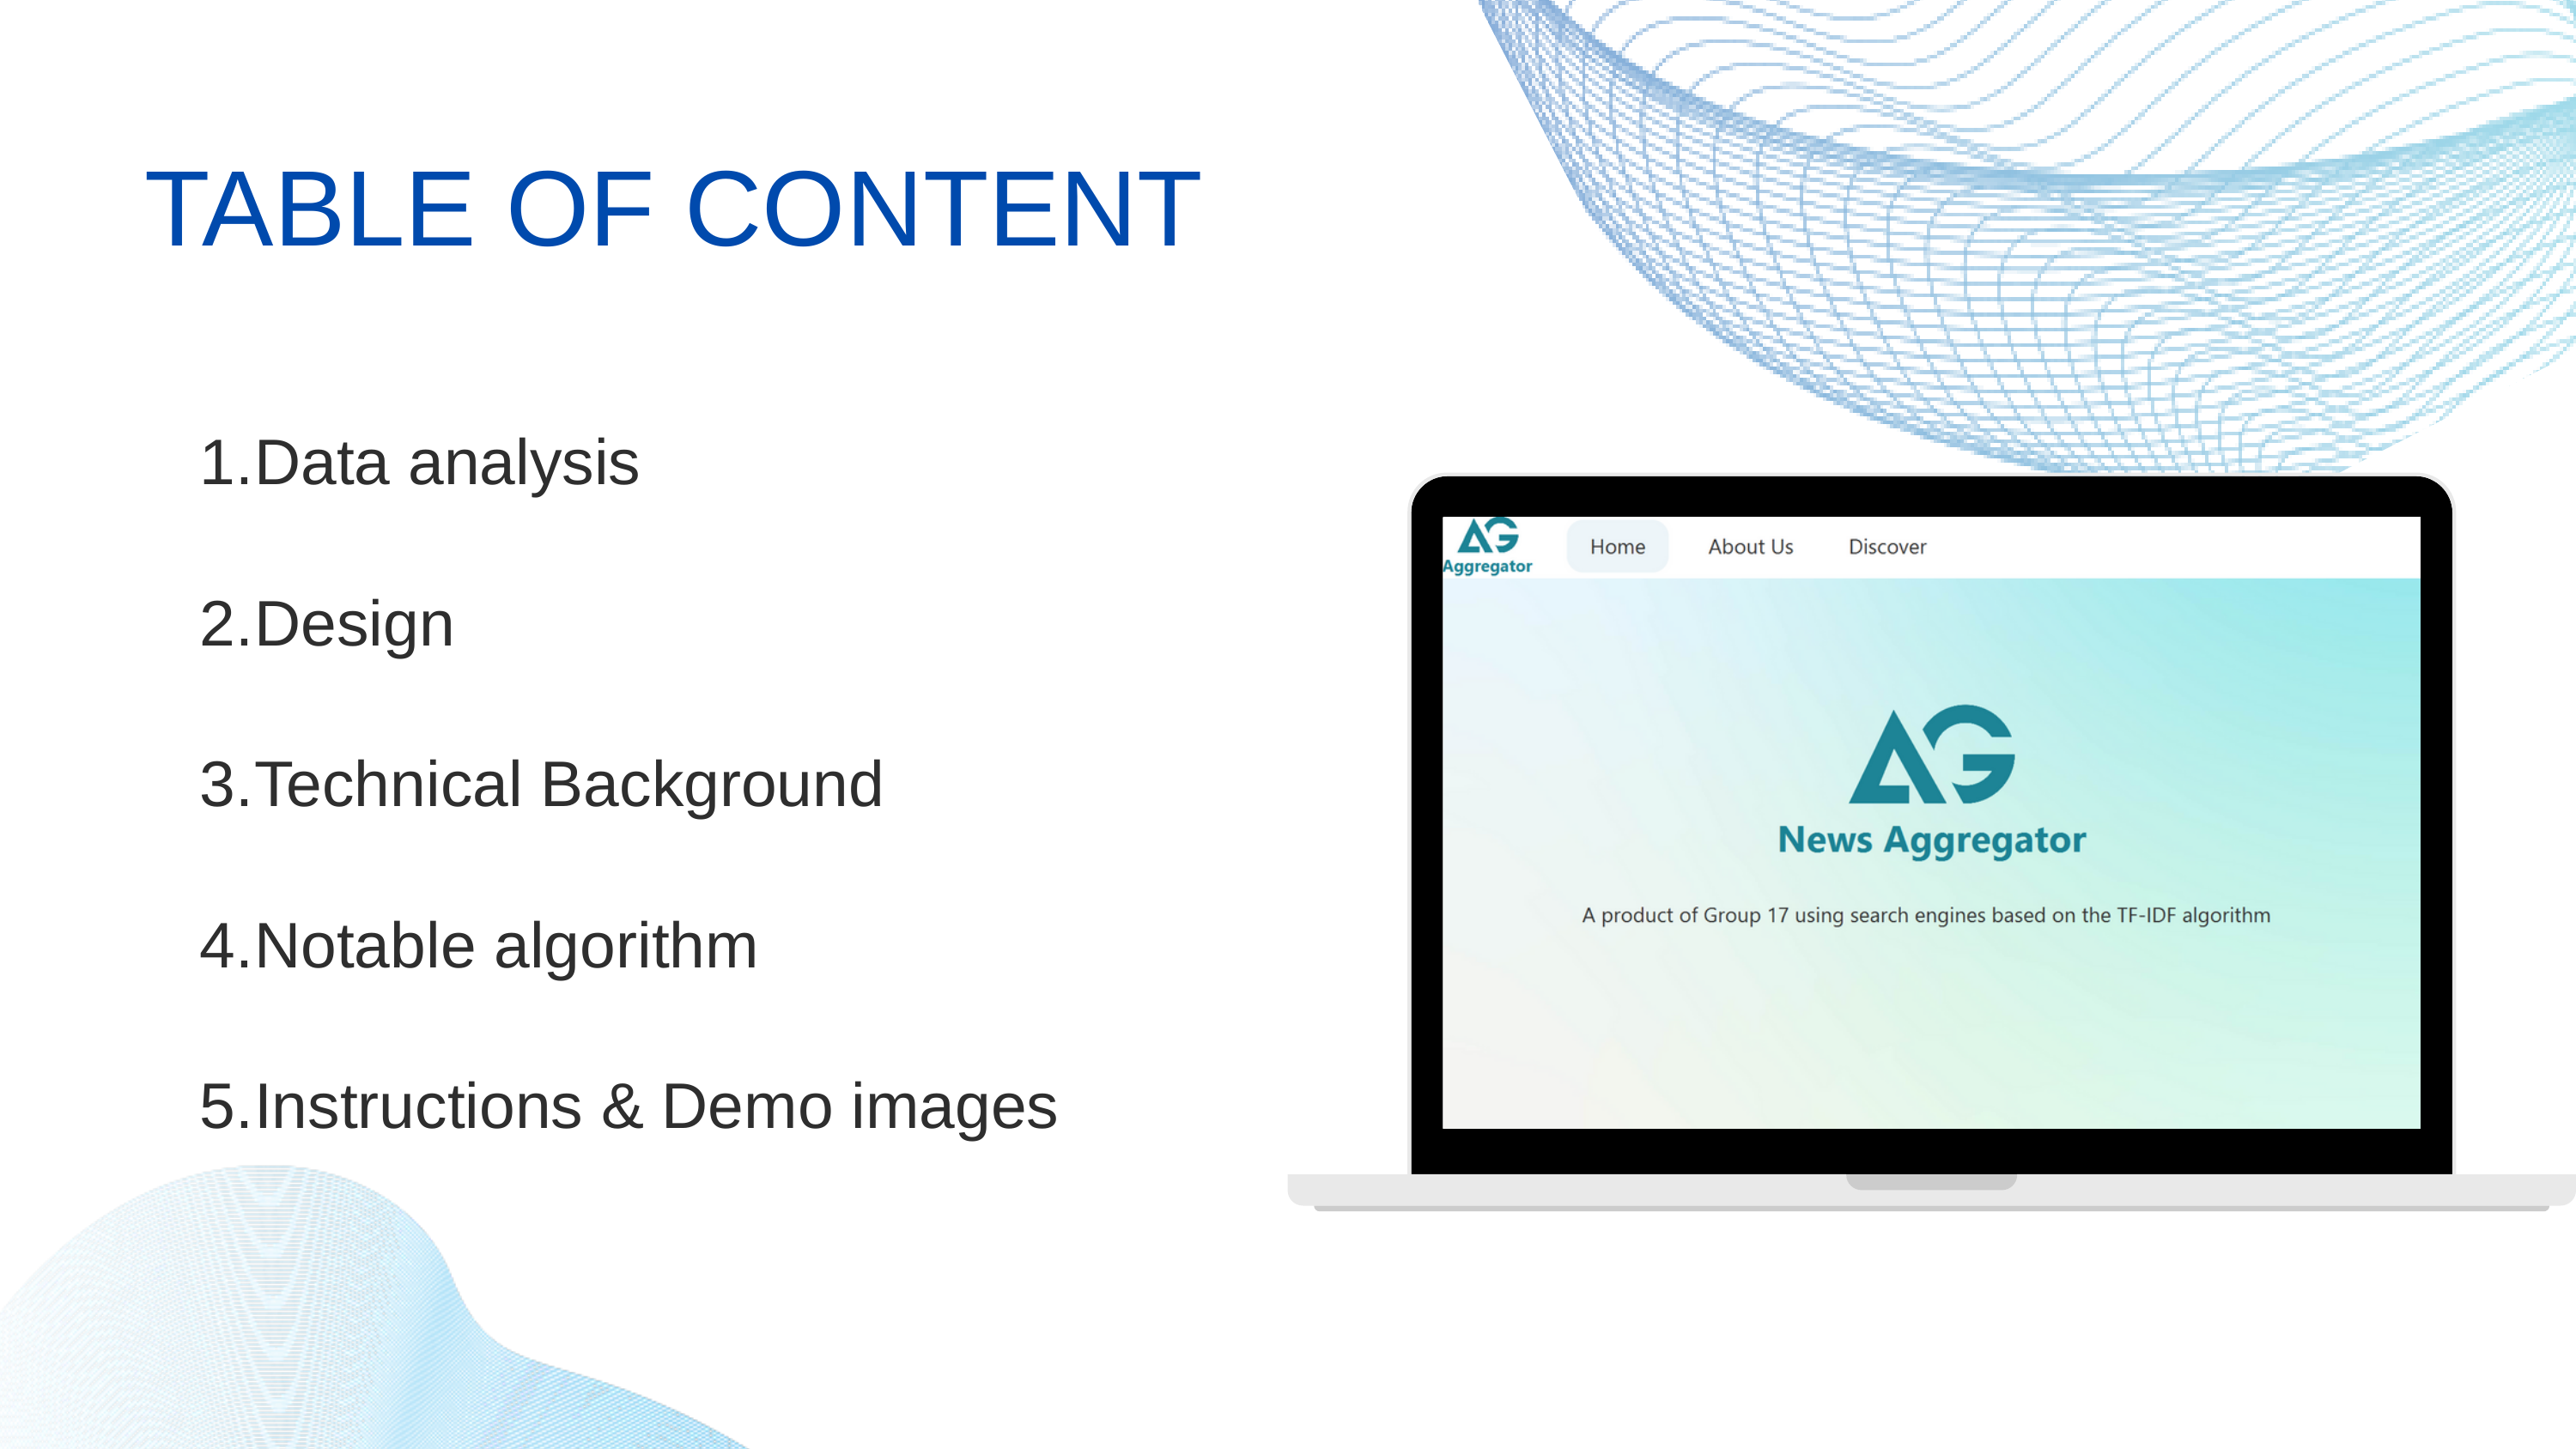

TABLE OF CONTENT
Data analysis
Design
Technical Background
Notable algorithm
Instructions & Demo images